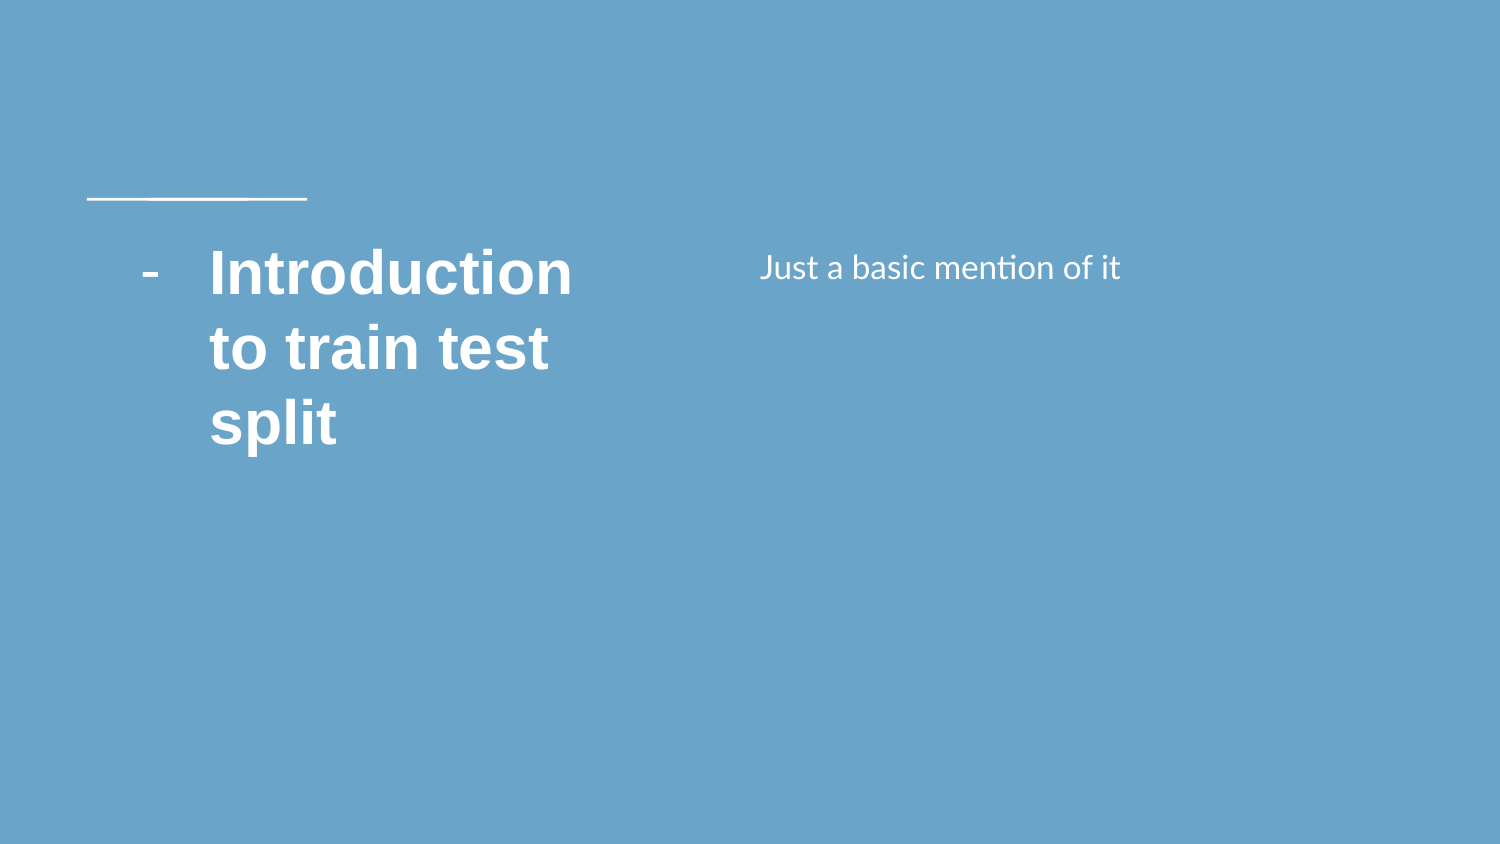

# Introduction to train test split
Just a basic mention of it